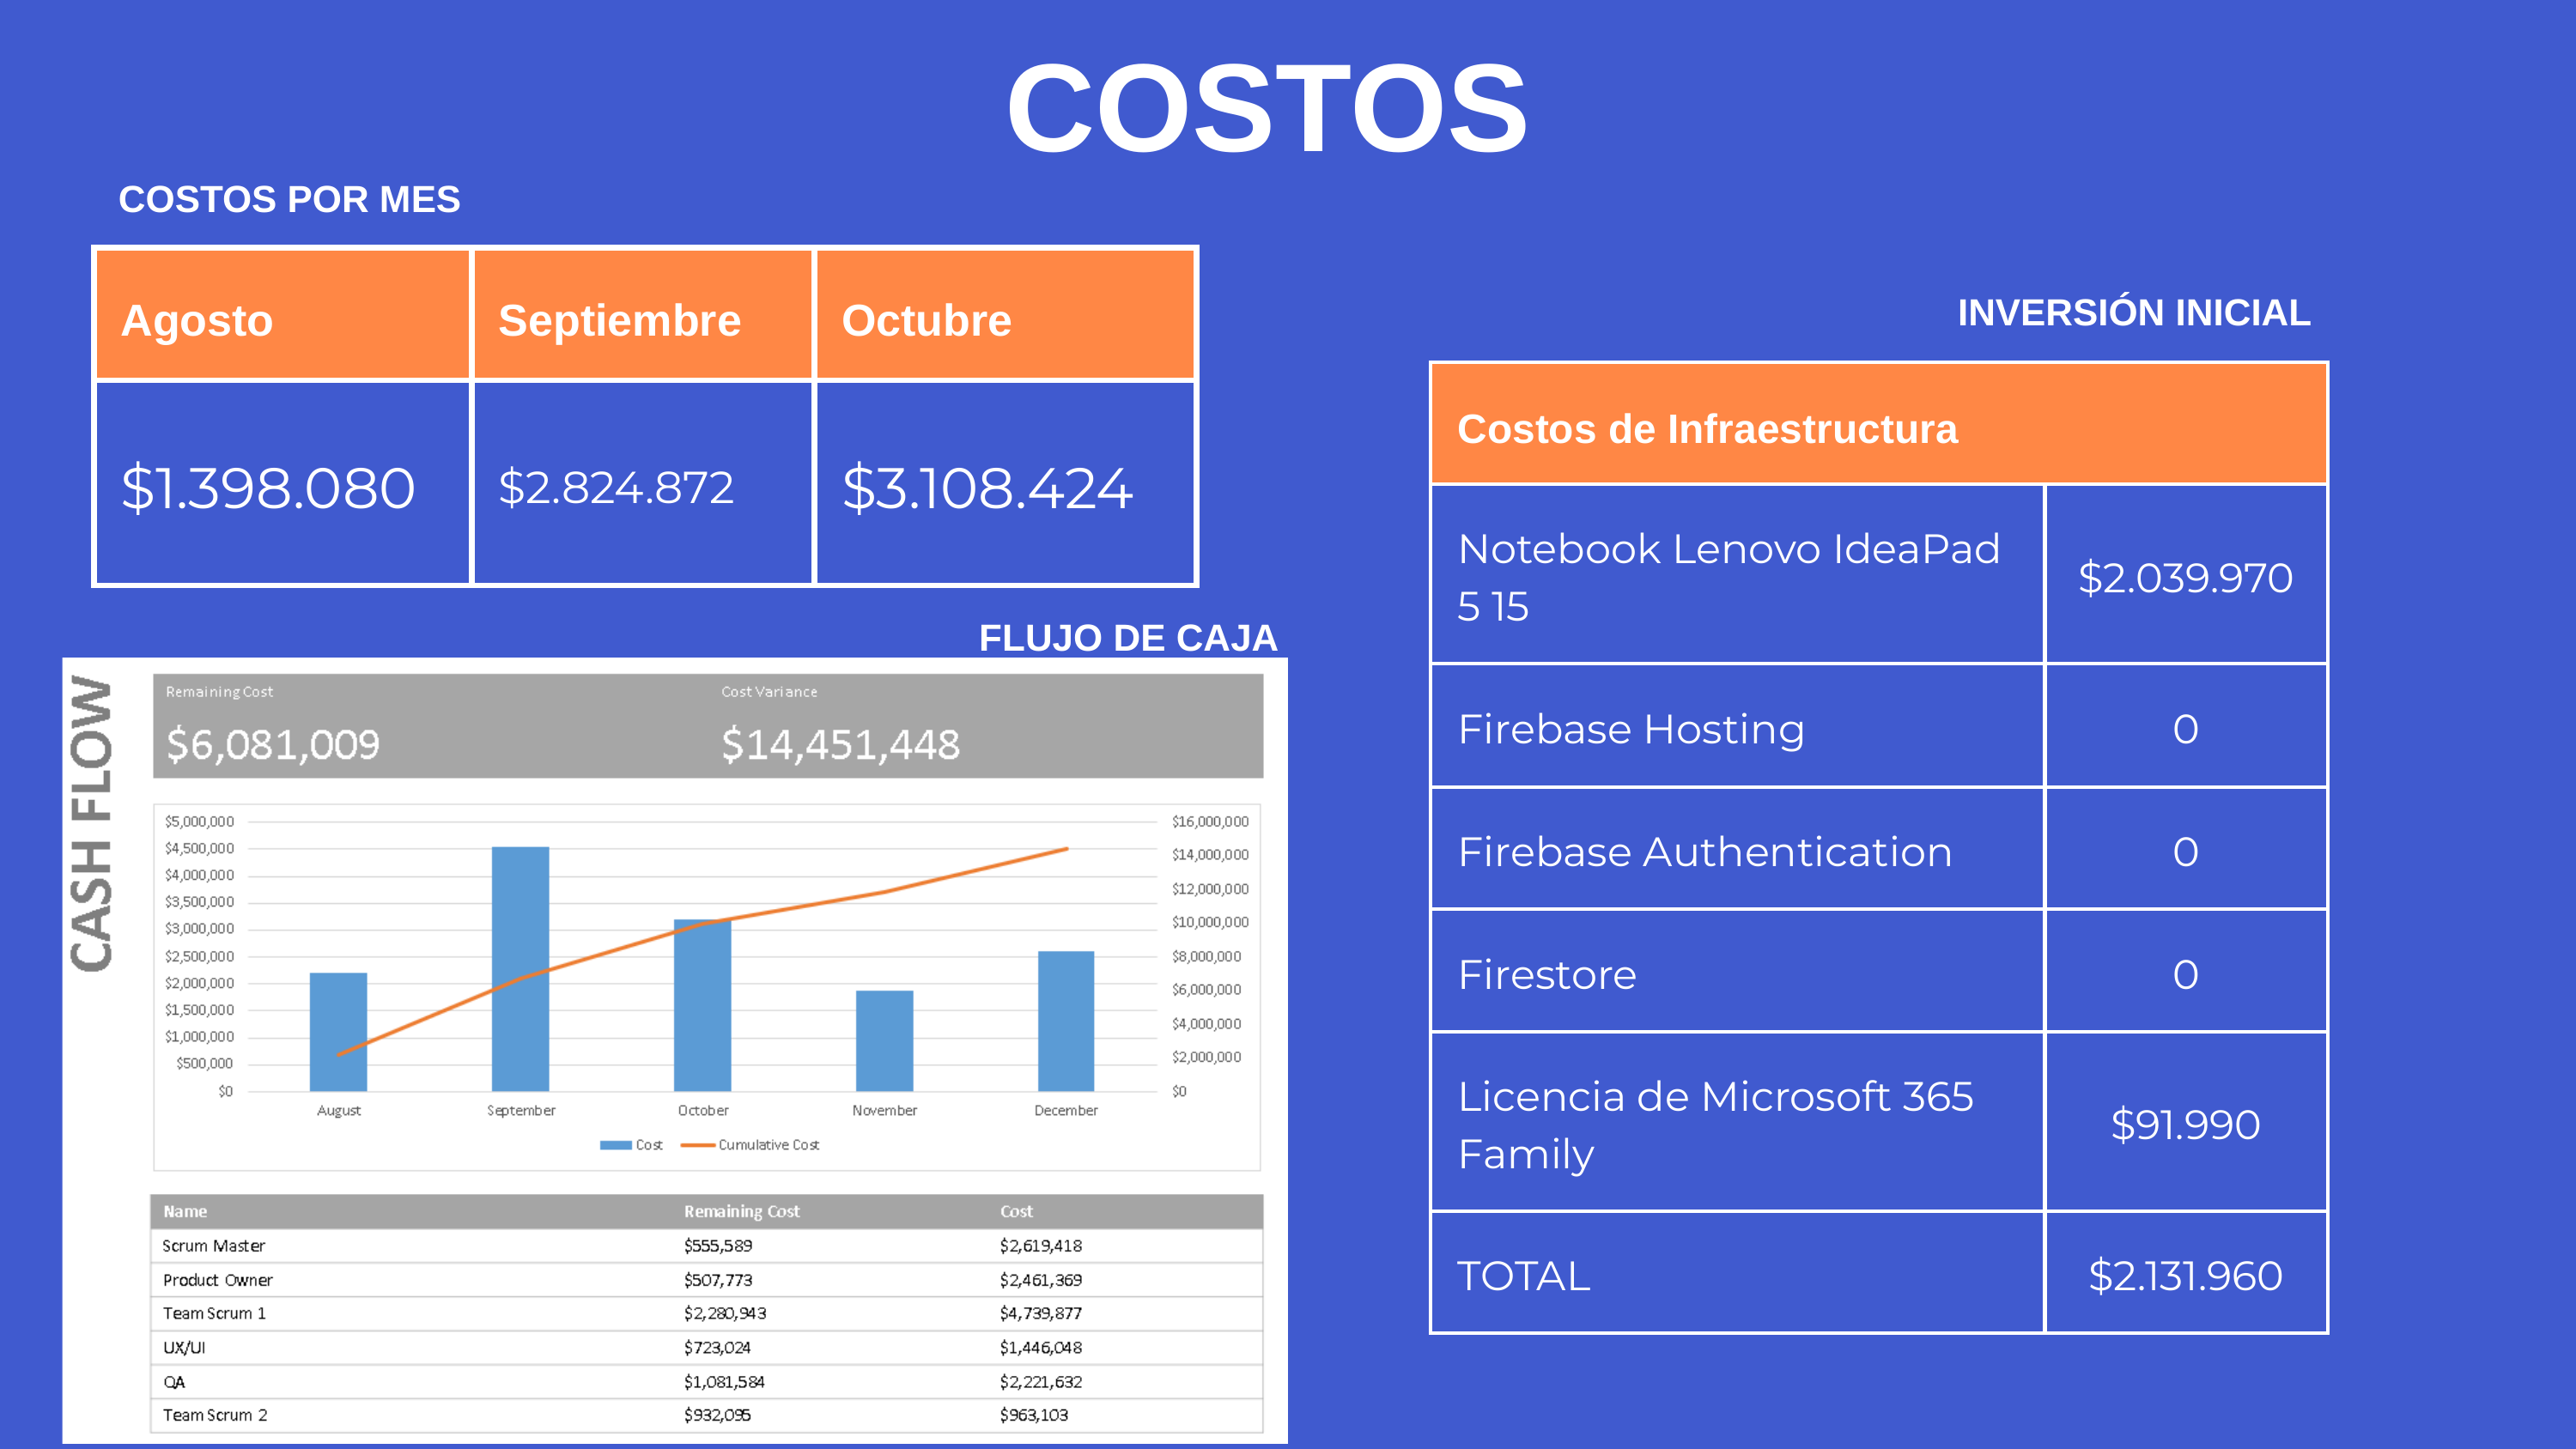

COSTOS
COSTOS POR MES
| Agosto | Septiembre | Octubre |
| --- | --- | --- |
| $1.398.080 | $2.824.872 | $3.108.424 |
INVERSIÓN INICIAL
| Costos de Infraestructura | Costos de Infraestructura |
| --- | --- |
| Notebook Lenovo IdeaPad 5 15 | $2.039.970 |
| Firebase Hosting | 0 |
| Firebase Authentication | 0 |
| Firestore | 0 |
| Licencia de Microsoft 365 Family | $91.990 |
| TOTAL | $2.131.960 |
FLUJO DE CAJA